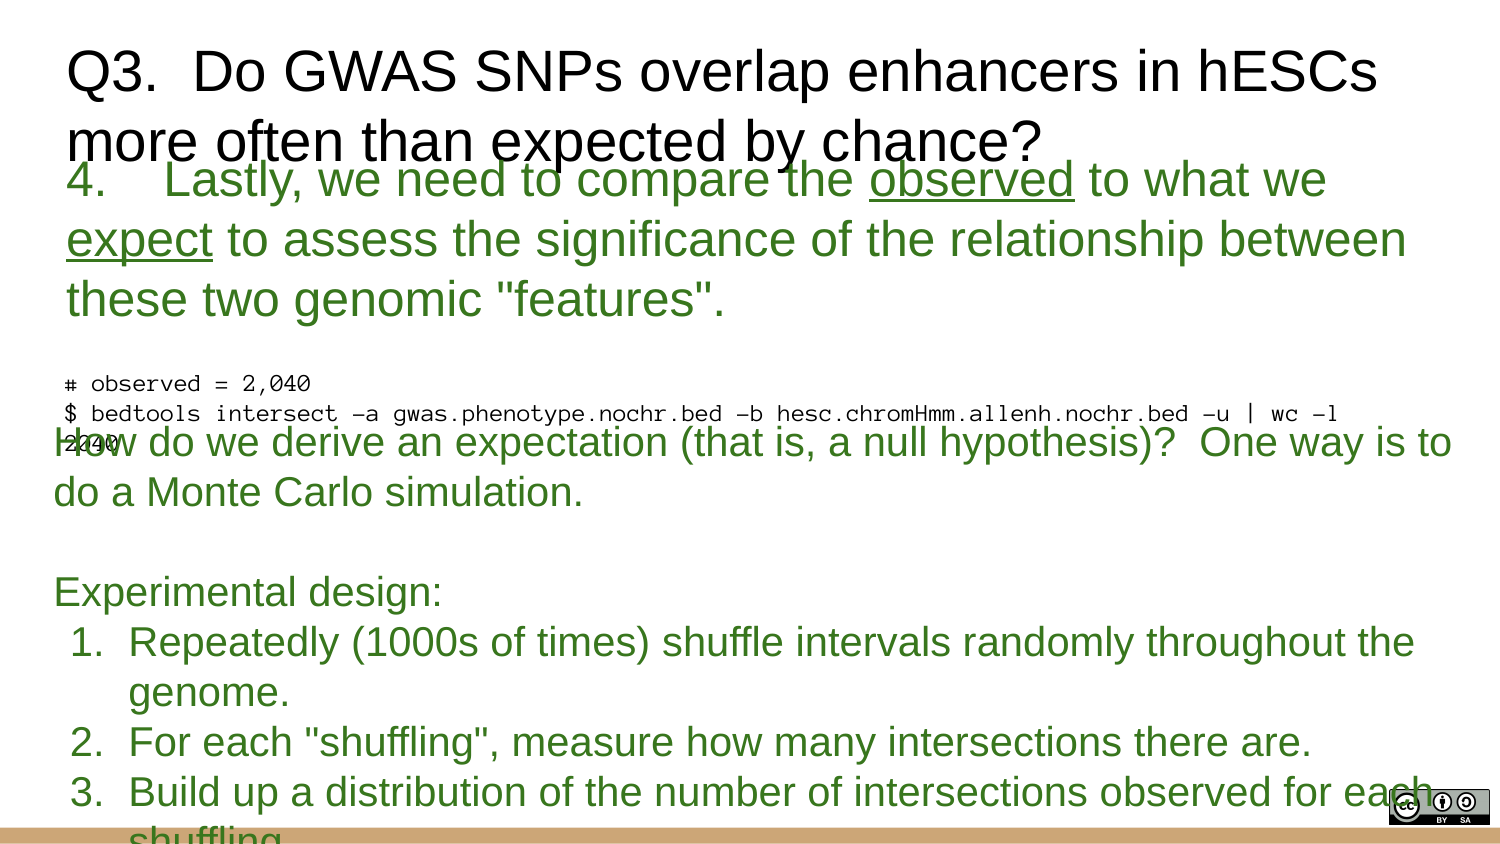

# Q3.  Do GWAS SNPs overlap enhancers in hESCs more often than expected by chance?
4.    Lastly, we need to compare the observed to what we expect to assess the significance of the relationship between these two genomic "features".

# observed = 2,040
$ bedtools intersect -a gwas.phenotype.nochr.bed -b hesc.chromHmm.allenh.nochr.bed -u | wc -l
2040
How do we derive an expectation (that is, a null hypothesis)?  One way is to do a Monte Carlo simulation.

Experimental design:
Repeatedly (1000s of times) shuffle intervals randomly throughout the genome.
For each "shuffling", measure how many intersections there are.
Build up a distribution of the number of intersections observed for each shuffling.